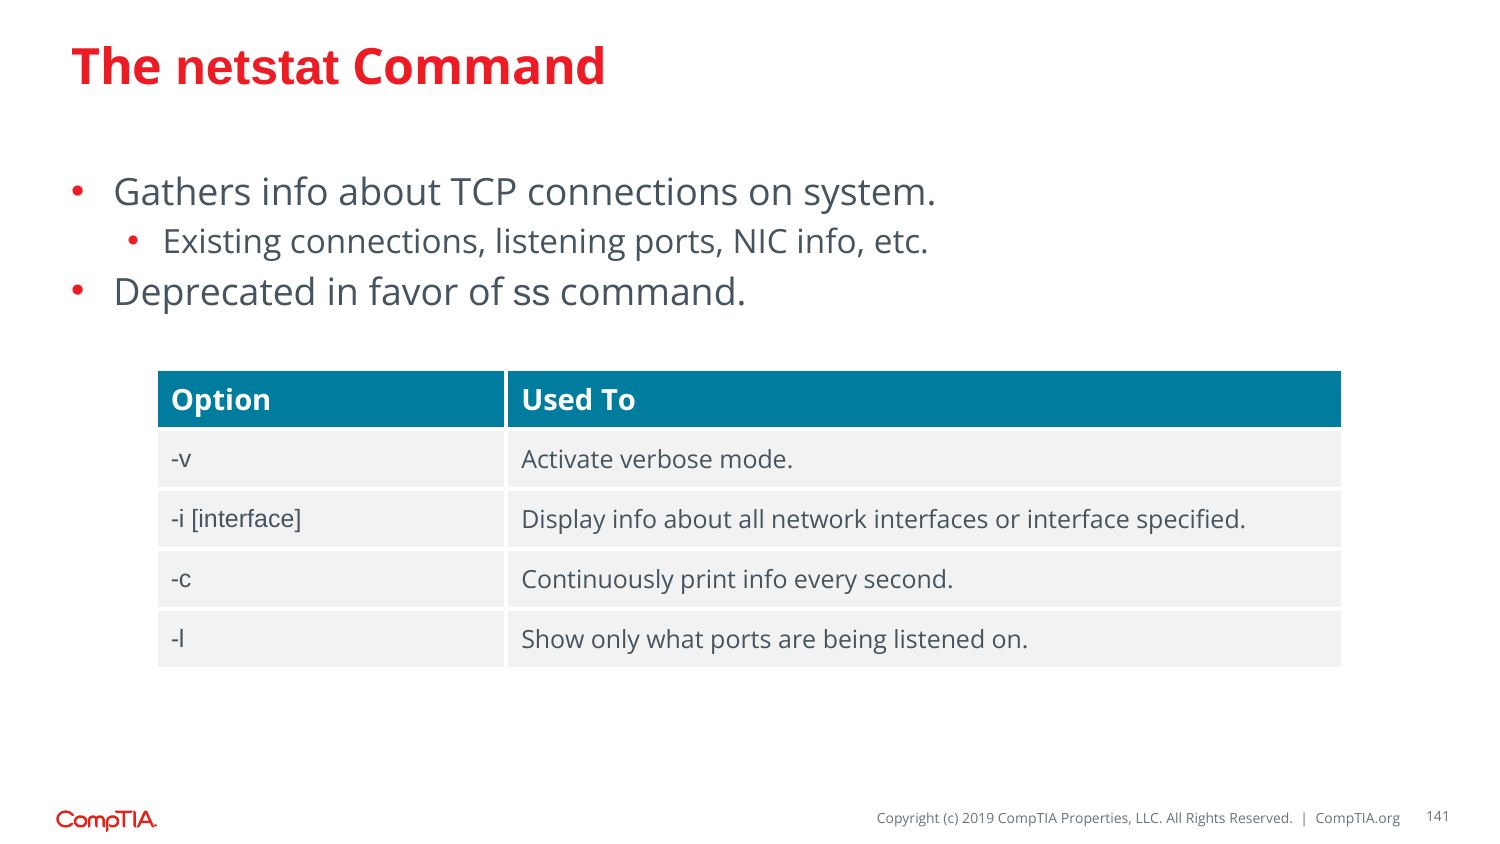

# The netstat Command
Gathers info about TCP connections on system.
Existing connections, listening ports, NIC info, etc.
Deprecated in favor of ss command.
| Option | Used To |
| --- | --- |
| -v | Activate verbose mode. |
| -i [interface] | Display info about all network interfaces or interface specified. |
| -c | Continuously print info every second. |
| -l | Show only what ports are being listened on. |
141